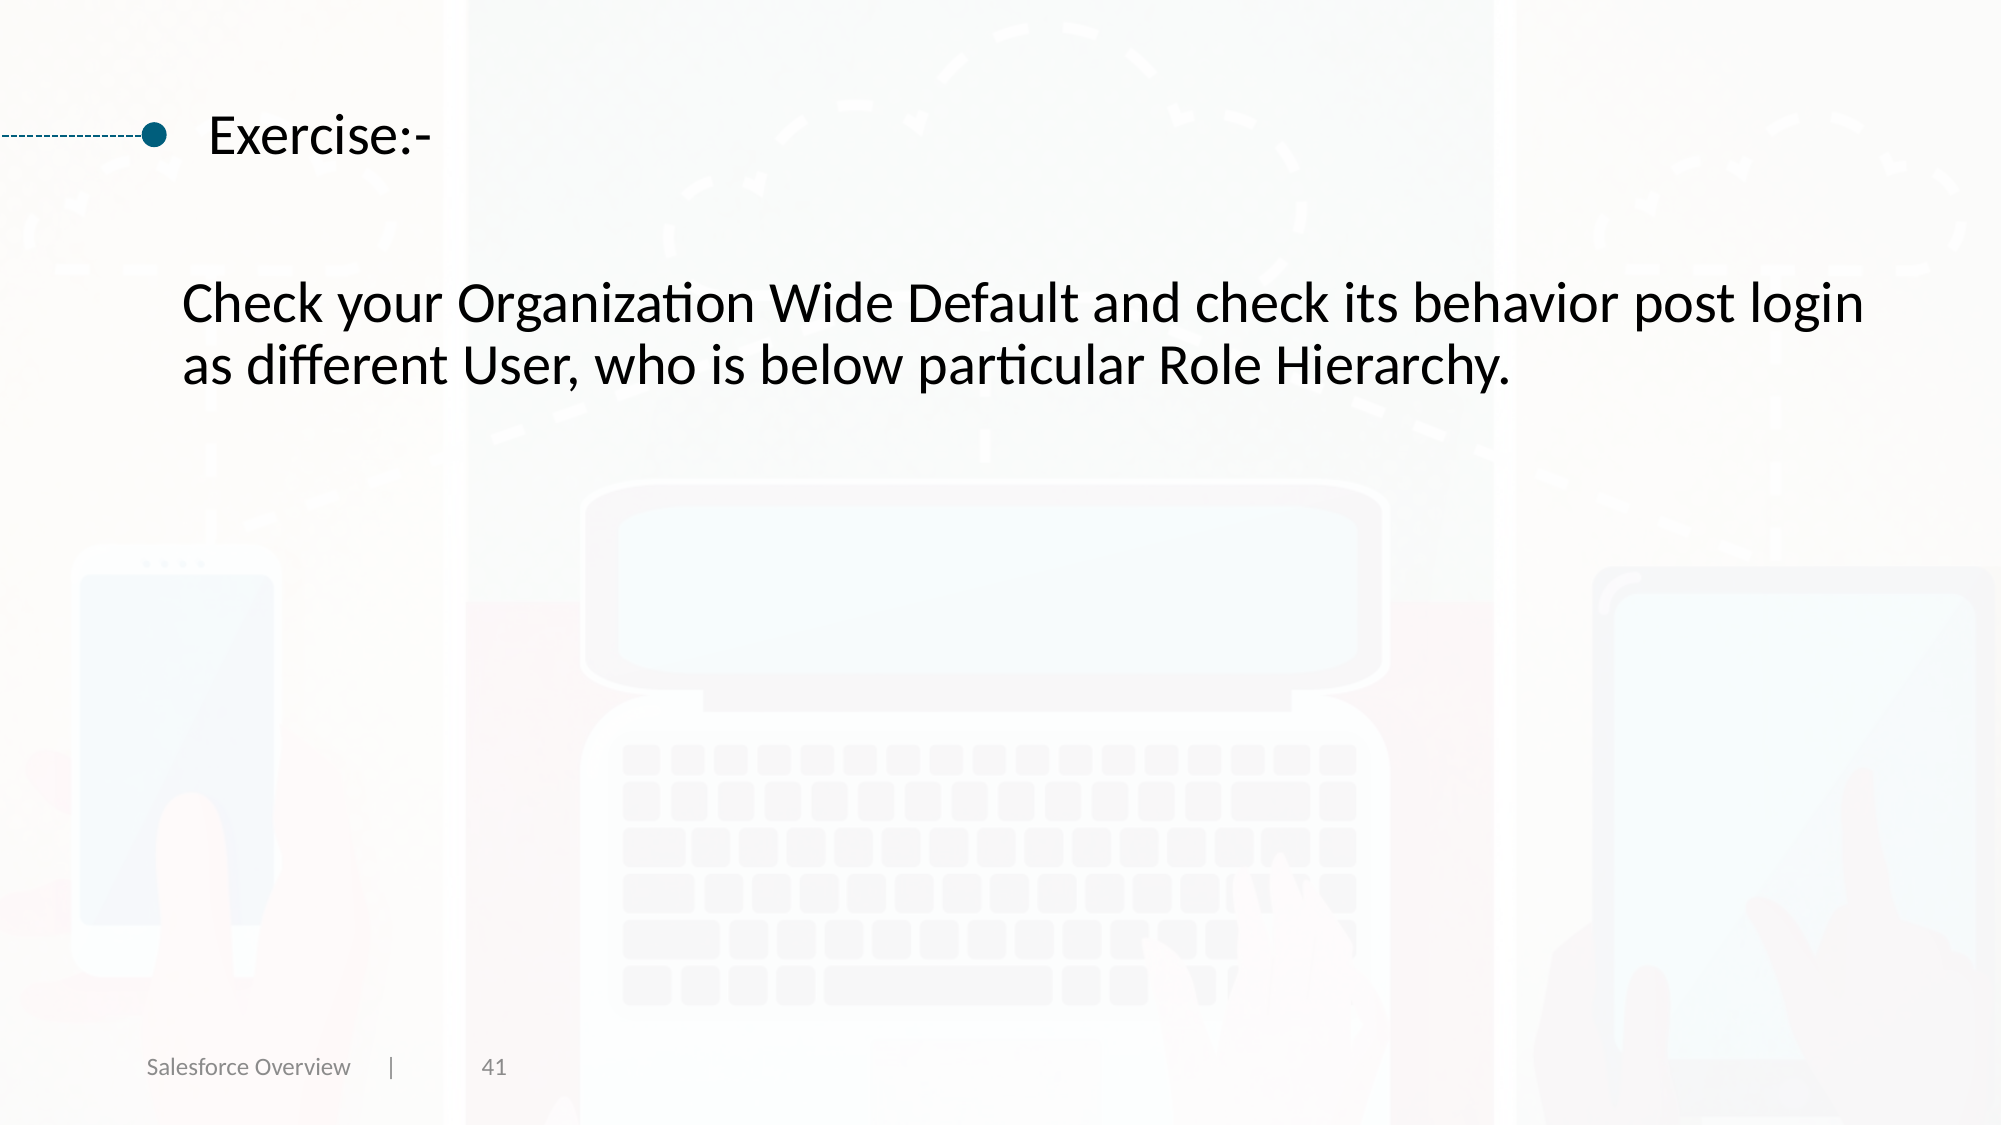

Exercise:-

Check your Organization Wide Default and check its behavior post login as different User, who is below particular Role Hierarchy.
Salesforce Overview      |
41